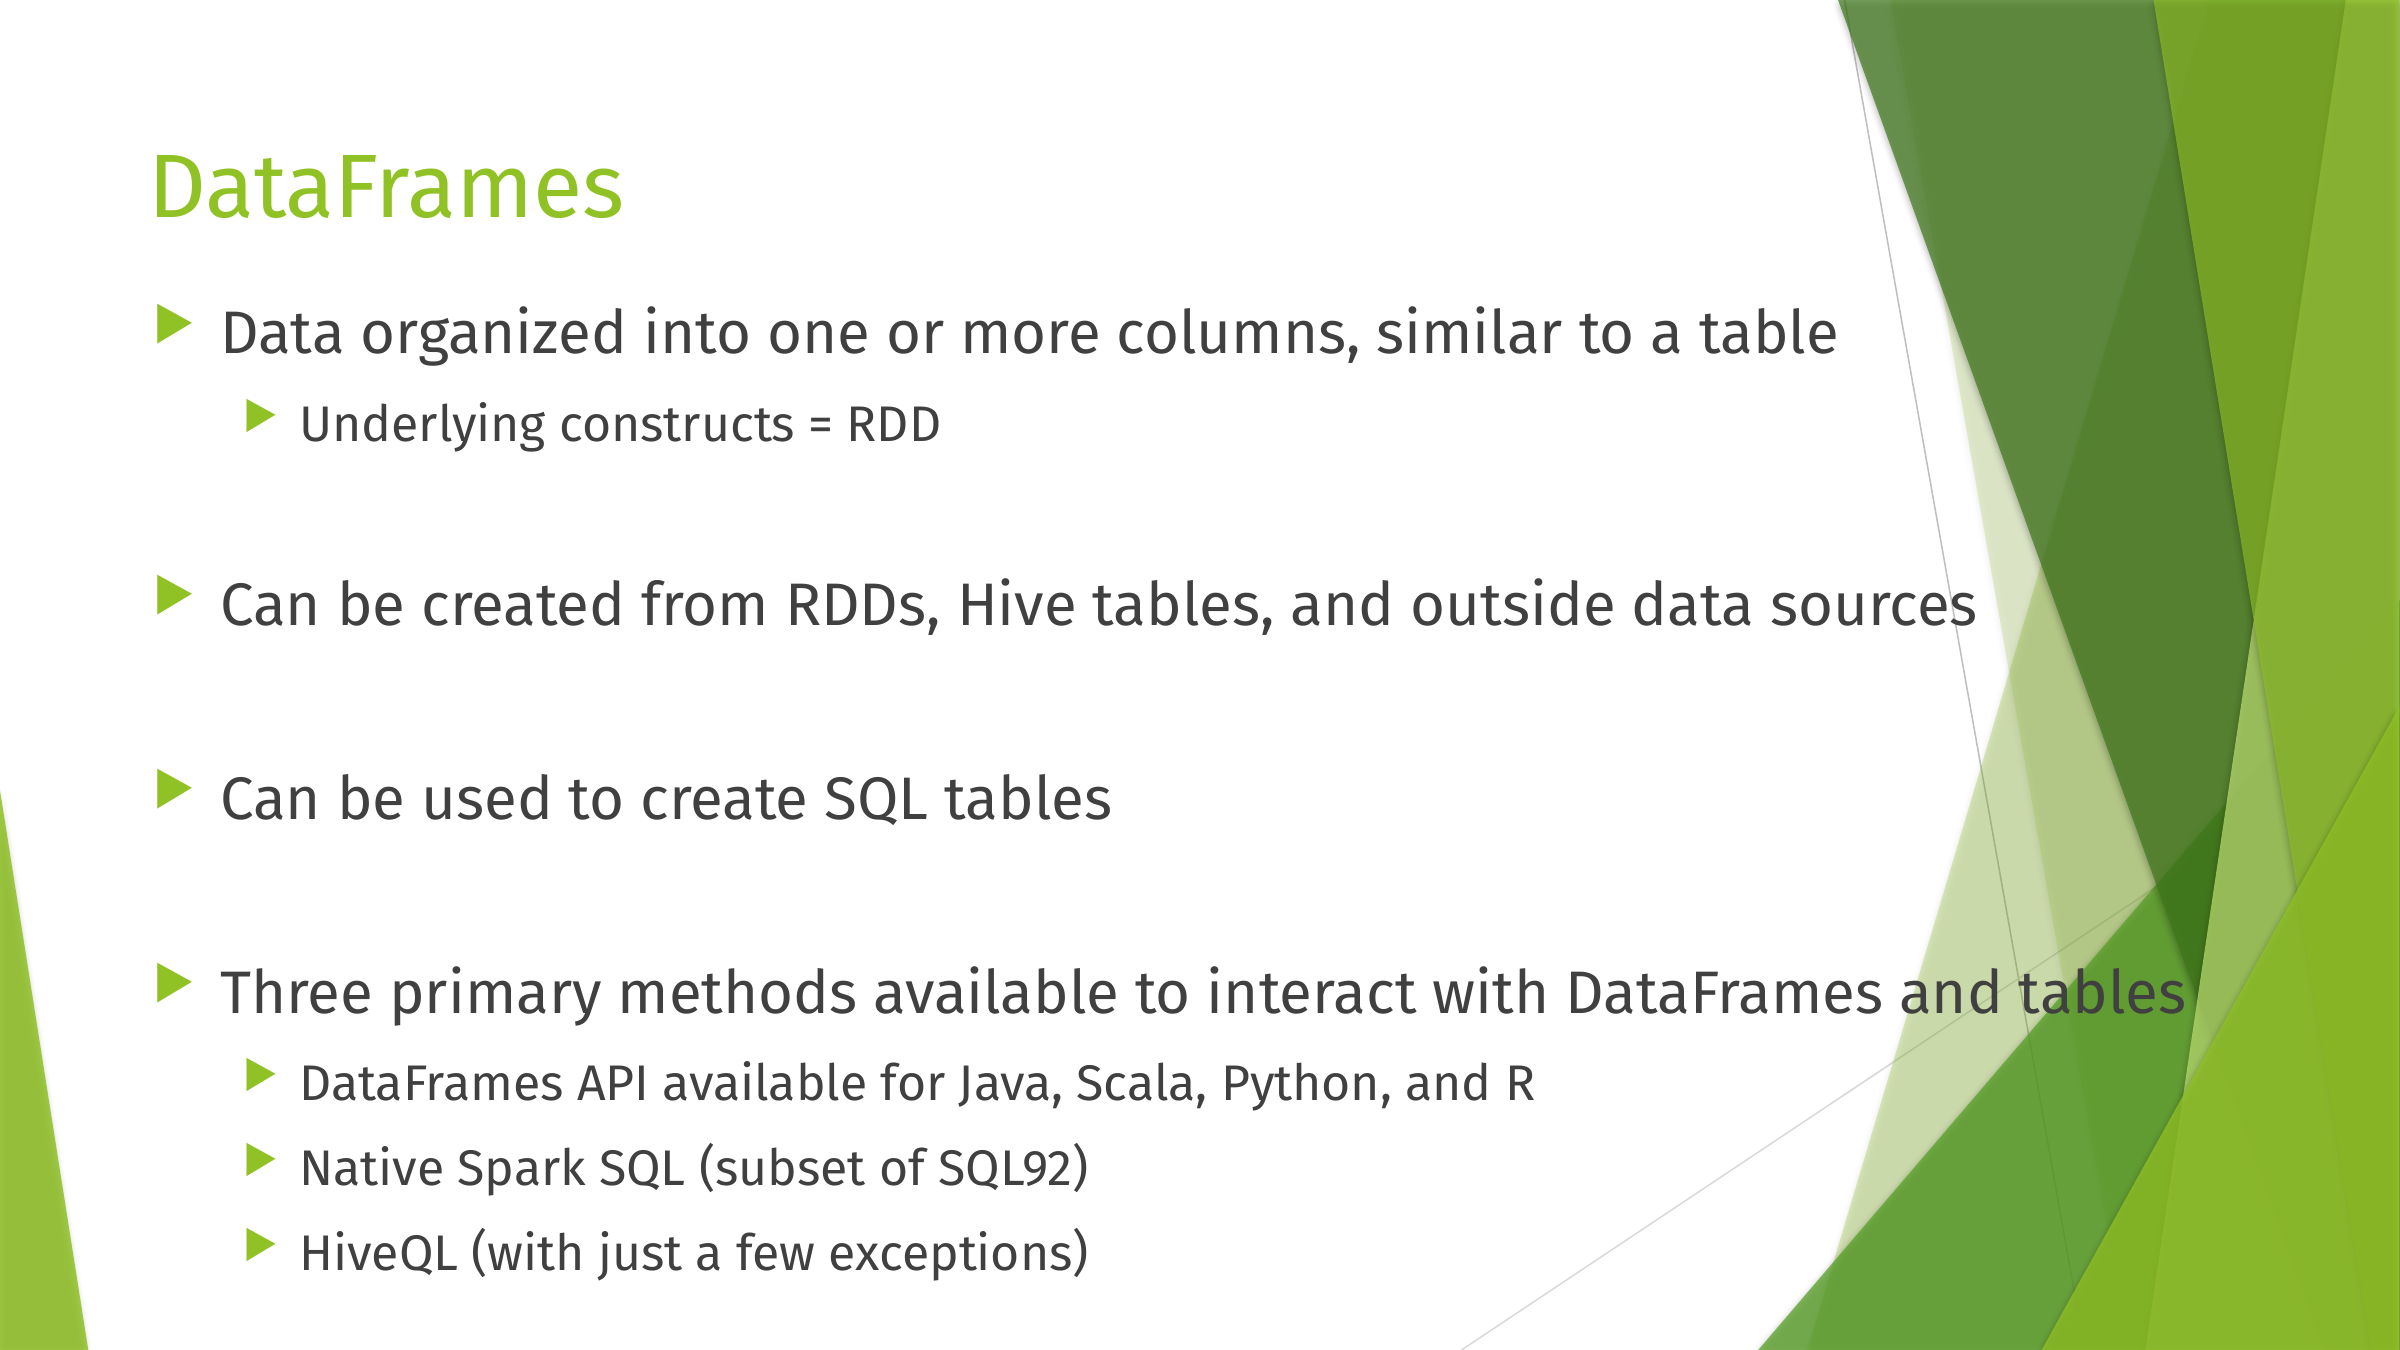

# DataFrames
Data organized into one or more columns, similar to a table
Underlying constructs = RDD

Can be created from RDDs, Hive tables, and outside data sources

Can be used to create SQL tables

Three primary methods available to interact with DataFrames and tables
DataFrames API available for Java, Scala, Python, and R
Native Spark SQL (subset of SQL92)
HiveQL (with just a few exceptions)